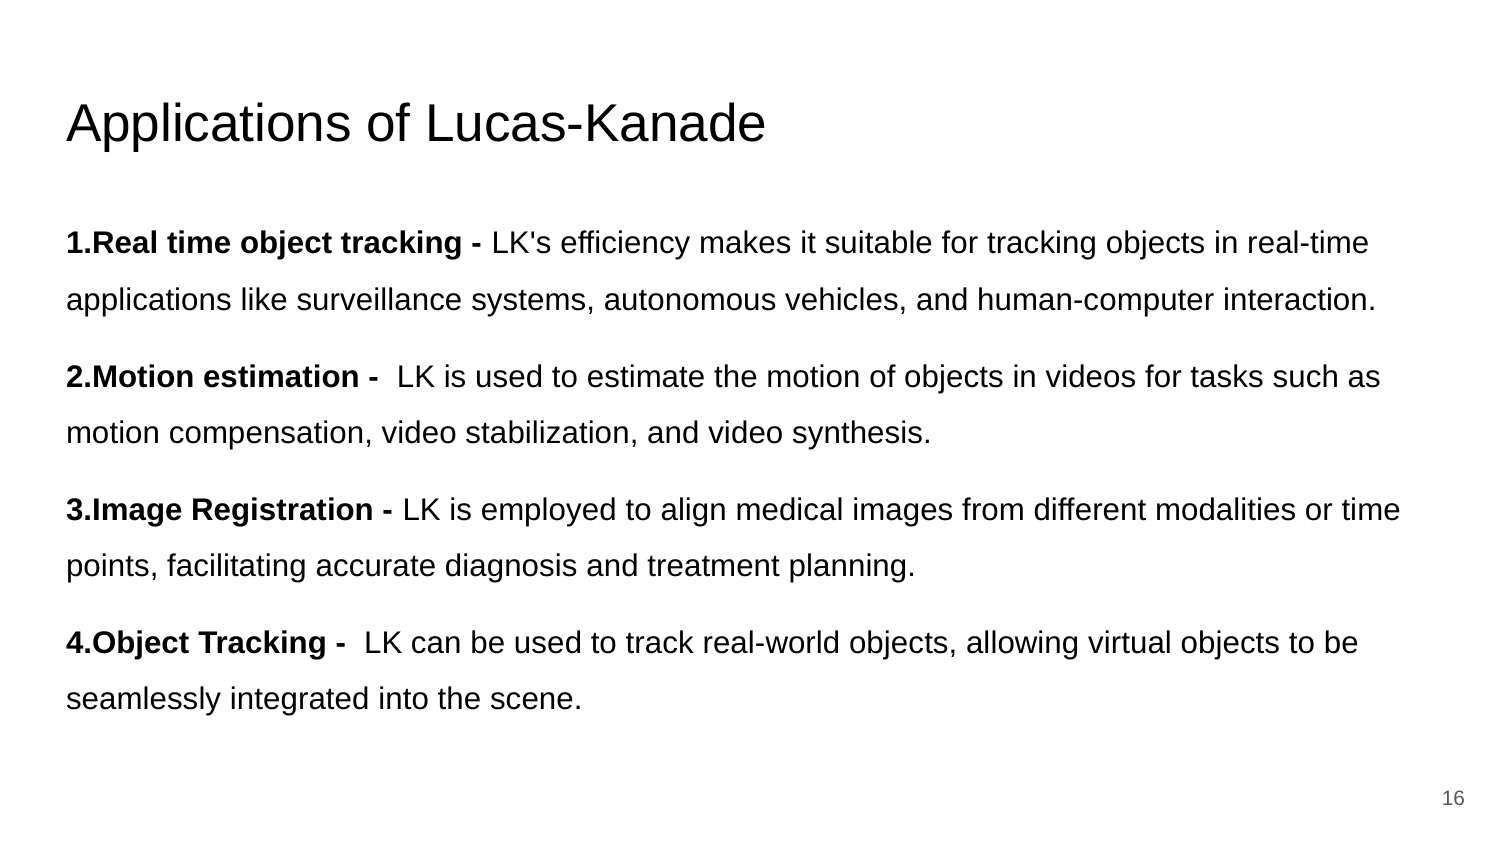

# Applications of Lucas-Kanade
1.Real time object tracking - LK's efficiency makes it suitable for tracking objects in real-time applications like surveillance systems, autonomous vehicles, and human-computer interaction.
2.Motion estimation -  LK is used to estimate the motion of objects in videos for tasks such as motion compensation, video stabilization, and video synthesis.
3.Image Registration - LK is employed to align medical images from different modalities or time points, facilitating accurate diagnosis and treatment planning.
4.Object Tracking -  LK can be used to track real-world objects, allowing virtual objects to be seamlessly integrated into the scene.
16